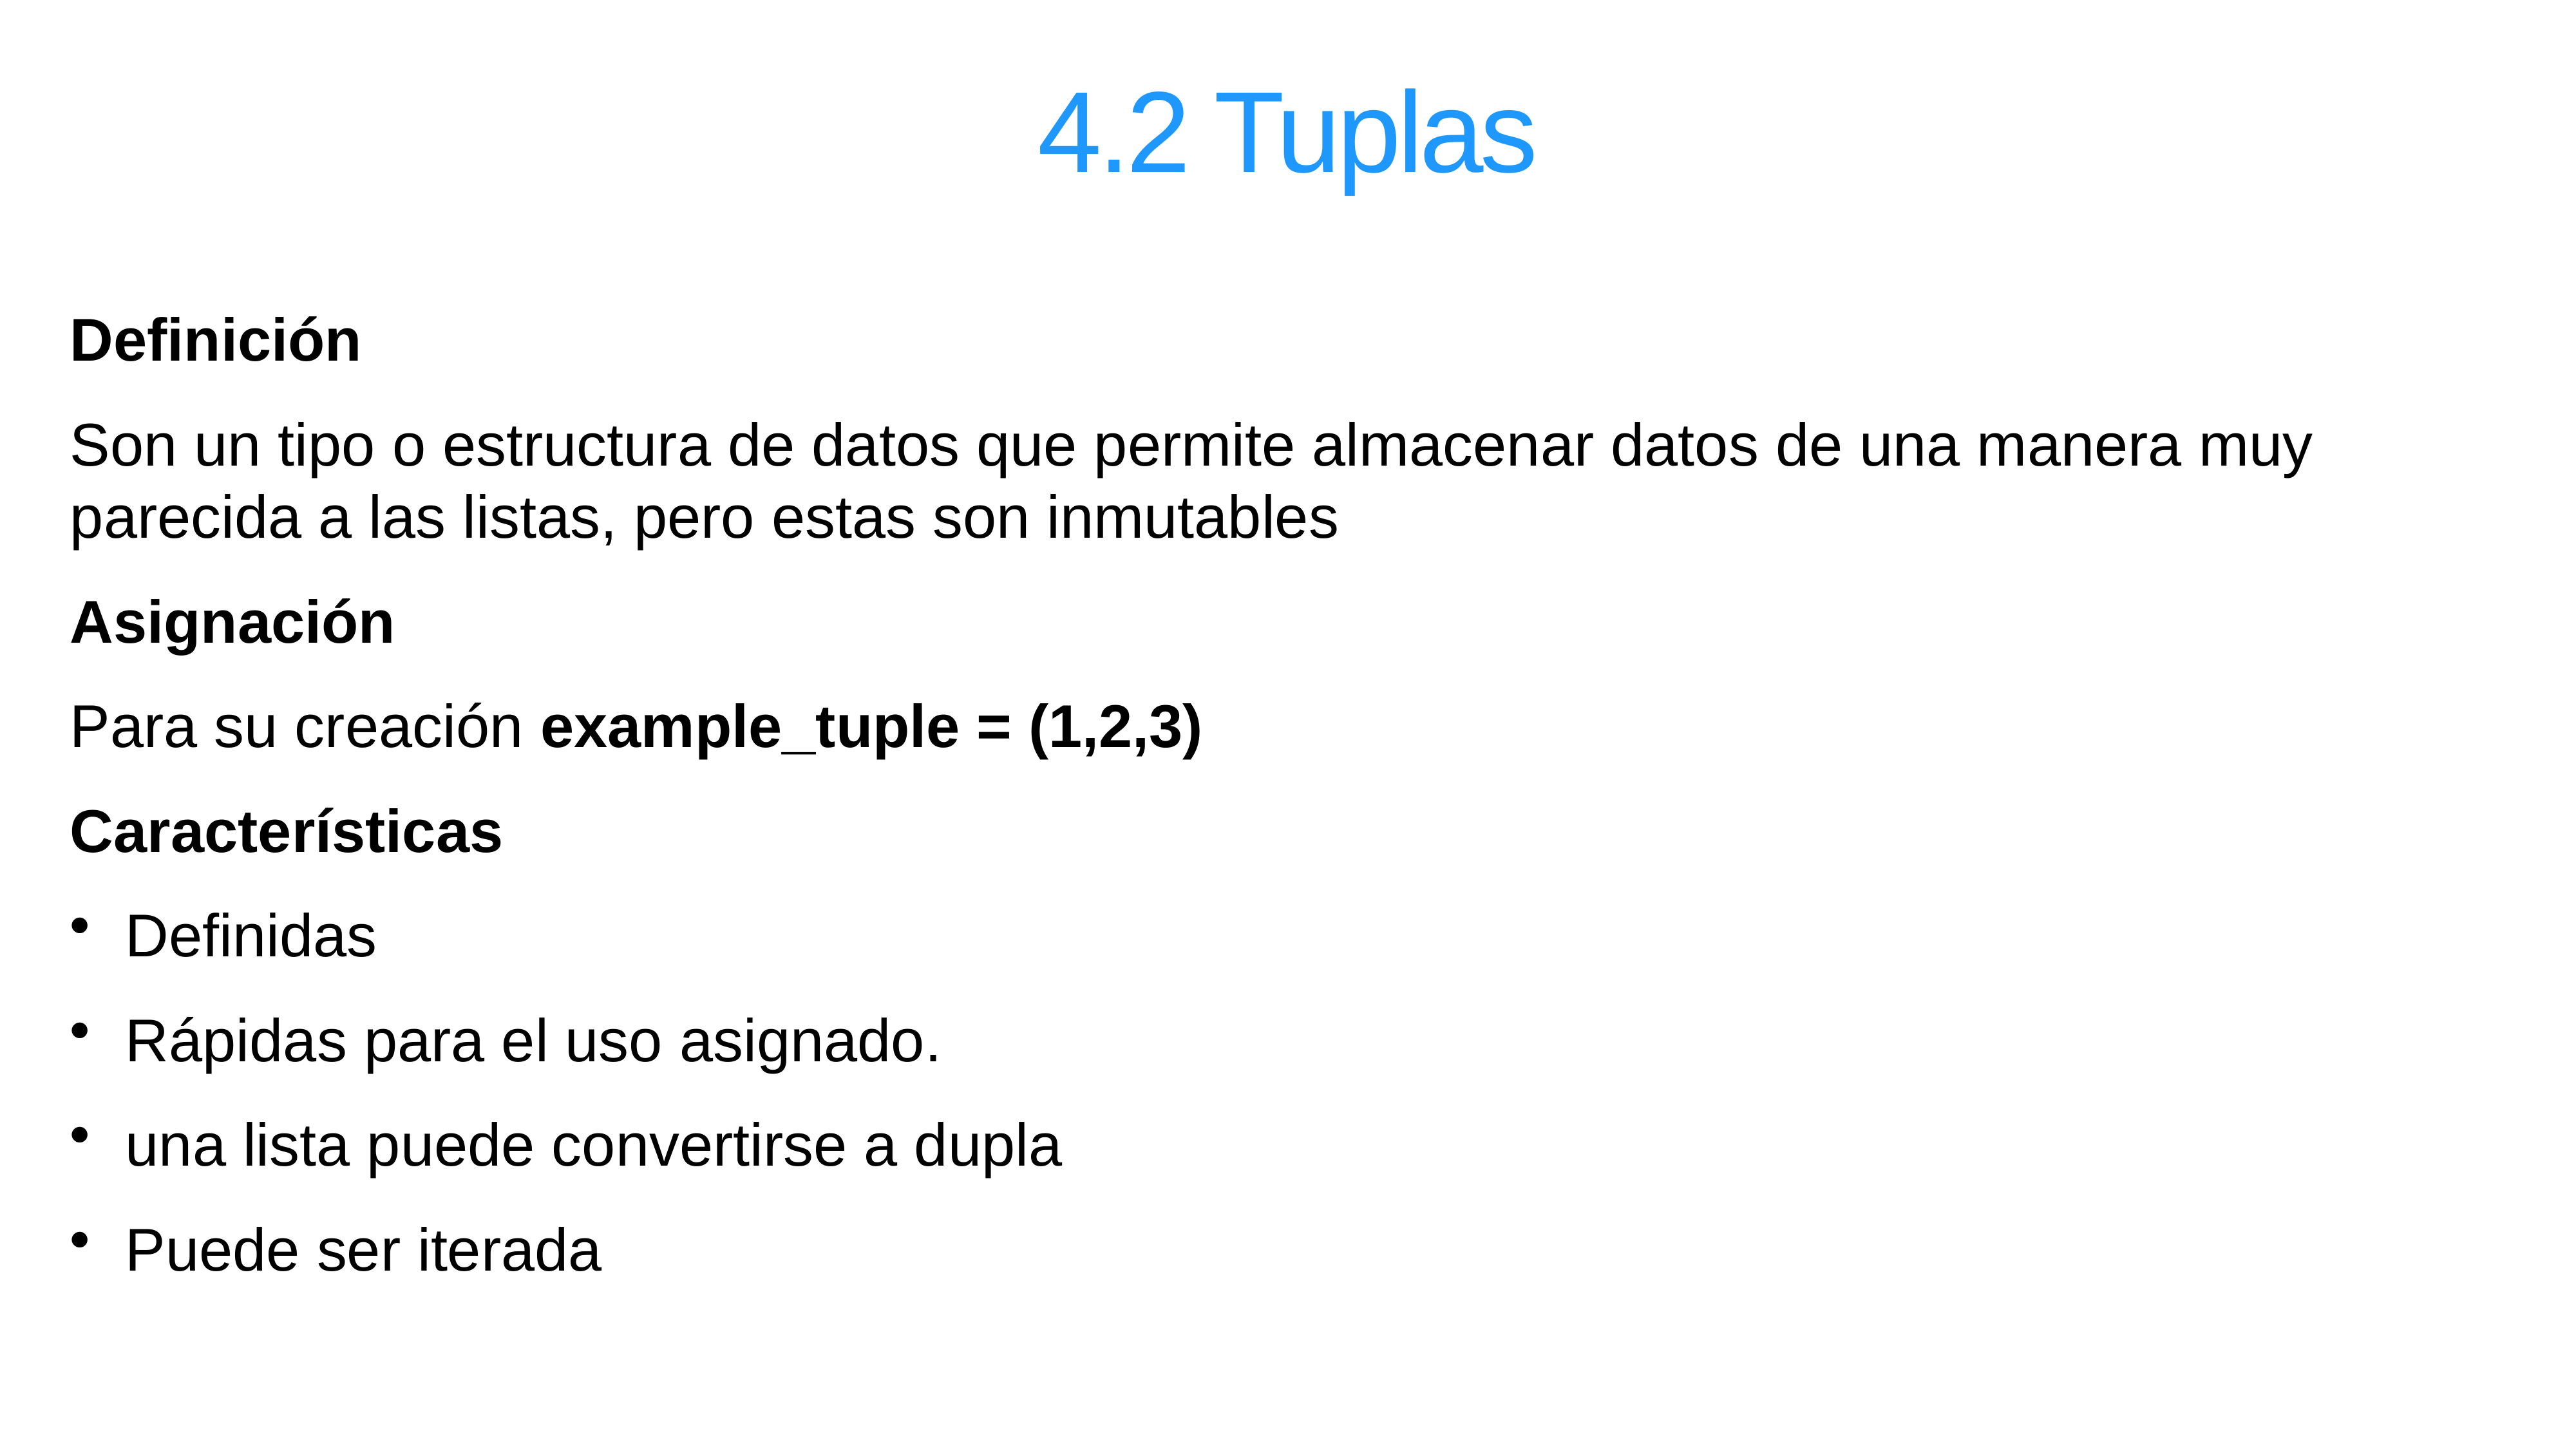

4.2 Tuplas
Definición
Son un tipo o estructura de datos que permite almacenar datos de una manera muy parecida a las listas, pero estas son inmutables
Asignación
Para su creación example_tuple = (1,2,3)
Características
Definidas
Rápidas para el uso asignado.
una lista puede convertirse a dupla
Puede ser iterada